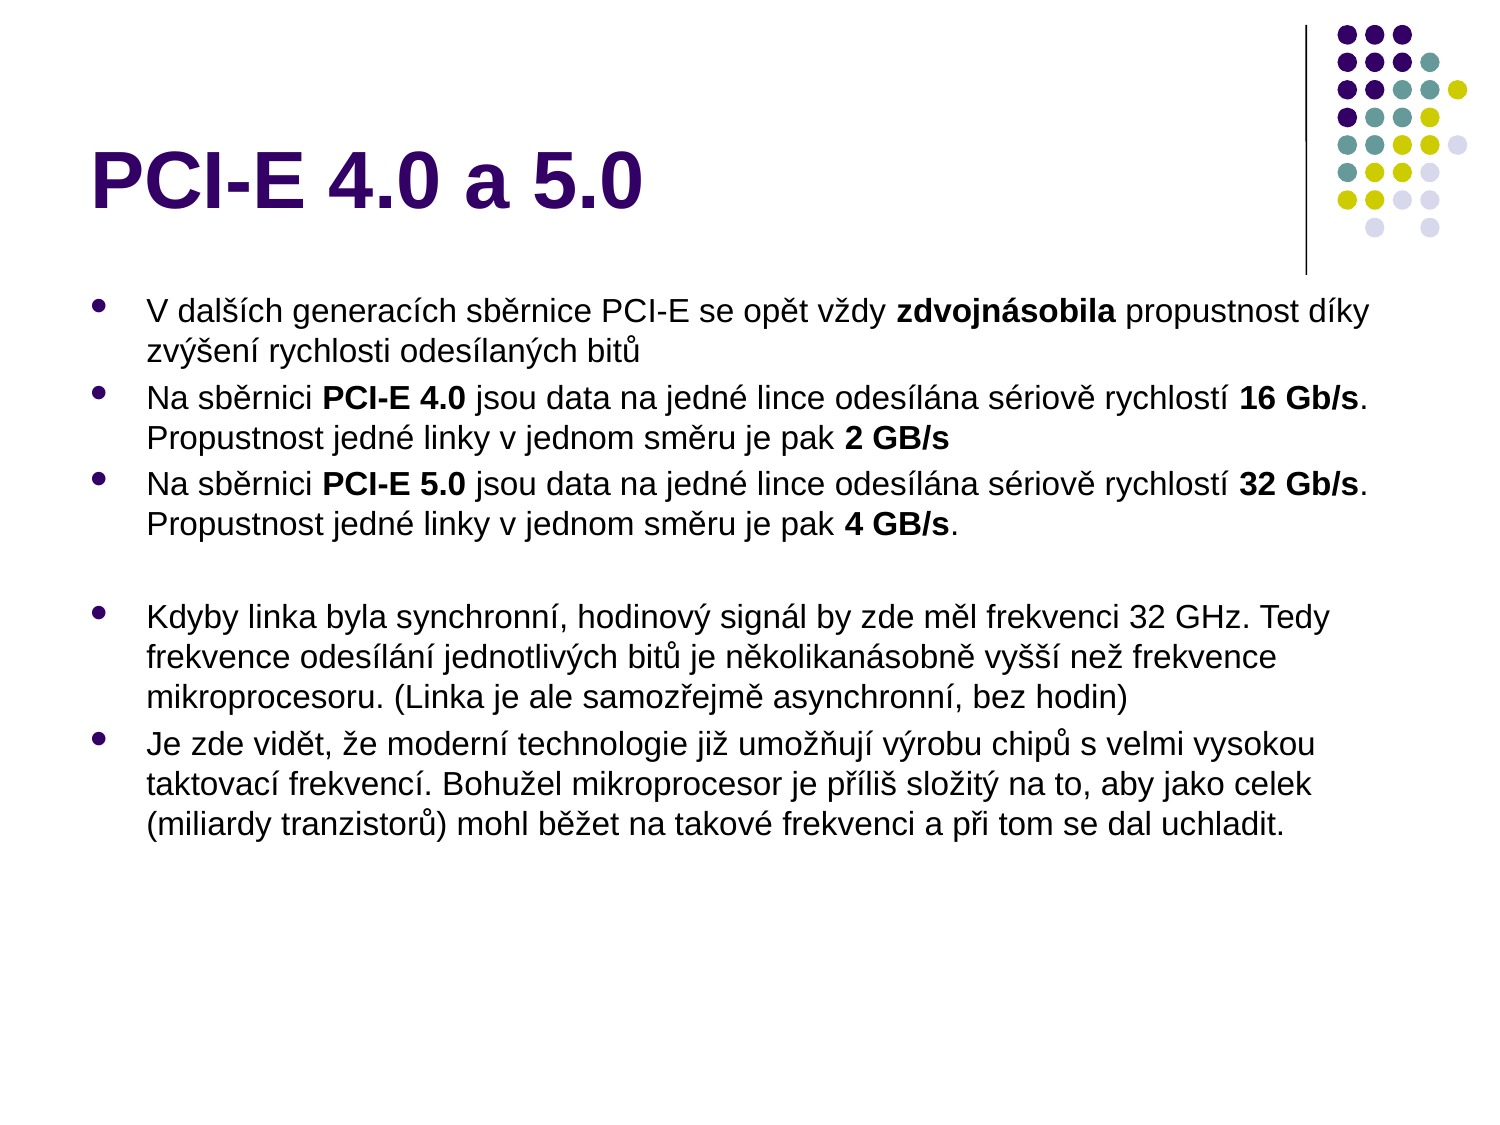

# PCI-E 4.0 a 5.0
V dalších generacích sběrnice PCI-E se opět vždy zdvojnásobila propustnost díky zvýšení rychlosti odesílaných bitů
Na sběrnici PCI-E 4.0 jsou data na jedné lince odesílána sériově rychlostí 16 Gb/s. Propustnost jedné linky v jednom směru je pak 2 GB/s
Na sběrnici PCI-E 5.0 jsou data na jedné lince odesílána sériově rychlostí 32 Gb/s. Propustnost jedné linky v jednom směru je pak 4 GB/s.

Kdyby linka byla synchronní, hodinový signál by zde měl frekvenci 32 GHz. Tedy frekvence odesílání jednotlivých bitů je několikanásobně vyšší než frekvence mikroprocesoru. (Linka je ale samozřejmě asynchronní, bez hodin)
Je zde vidět, že moderní technologie již umožňují výrobu chipů s velmi vysokou taktovací frekvencí. Bohužel mikroprocesor je příliš složitý na to, aby jako celek (miliardy tranzistorů) mohl běžet na takové frekvenci a při tom se dal uchladit.